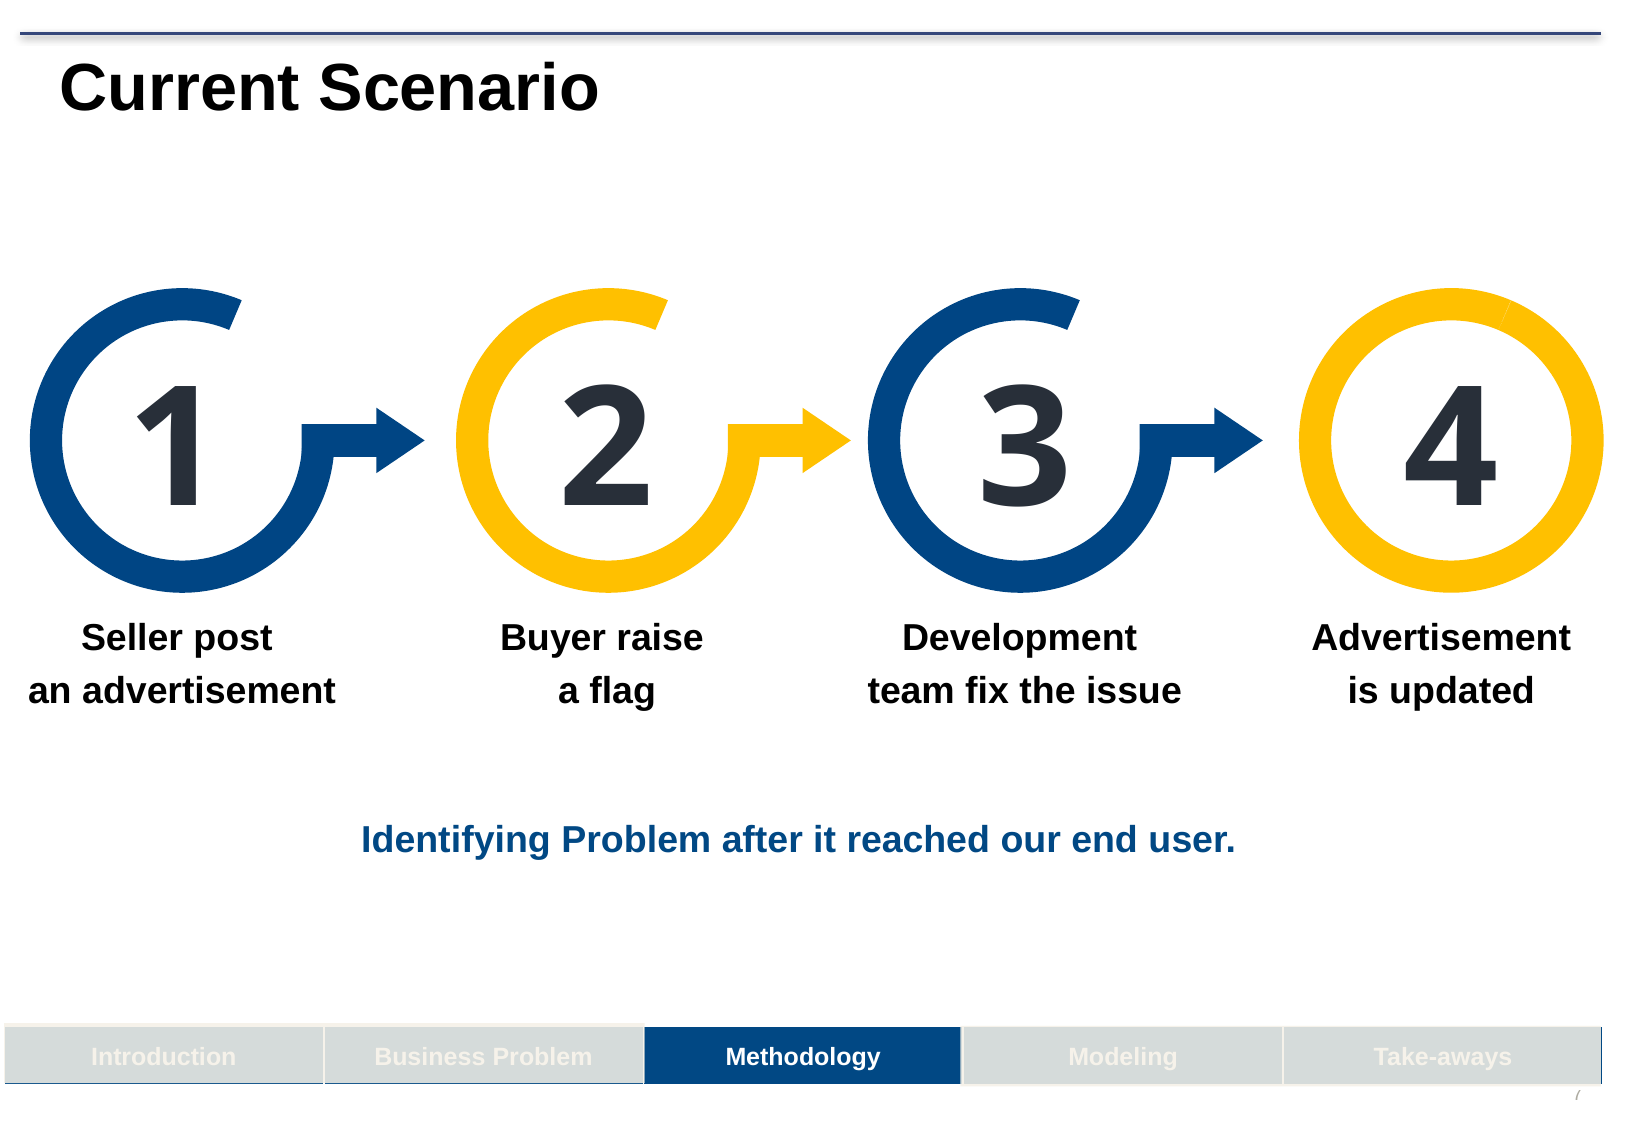

Current Scenario

1
2
3
4
Seller post
an advertisement
Buyer raise
 a flag
Development
team fix the issue
Advertisement
is updated
Identifying Problem after it reached our end user.

| Introduction | Business Problem | Methodology | Modeling | Take-aways |
| --- | --- | --- | --- | --- |